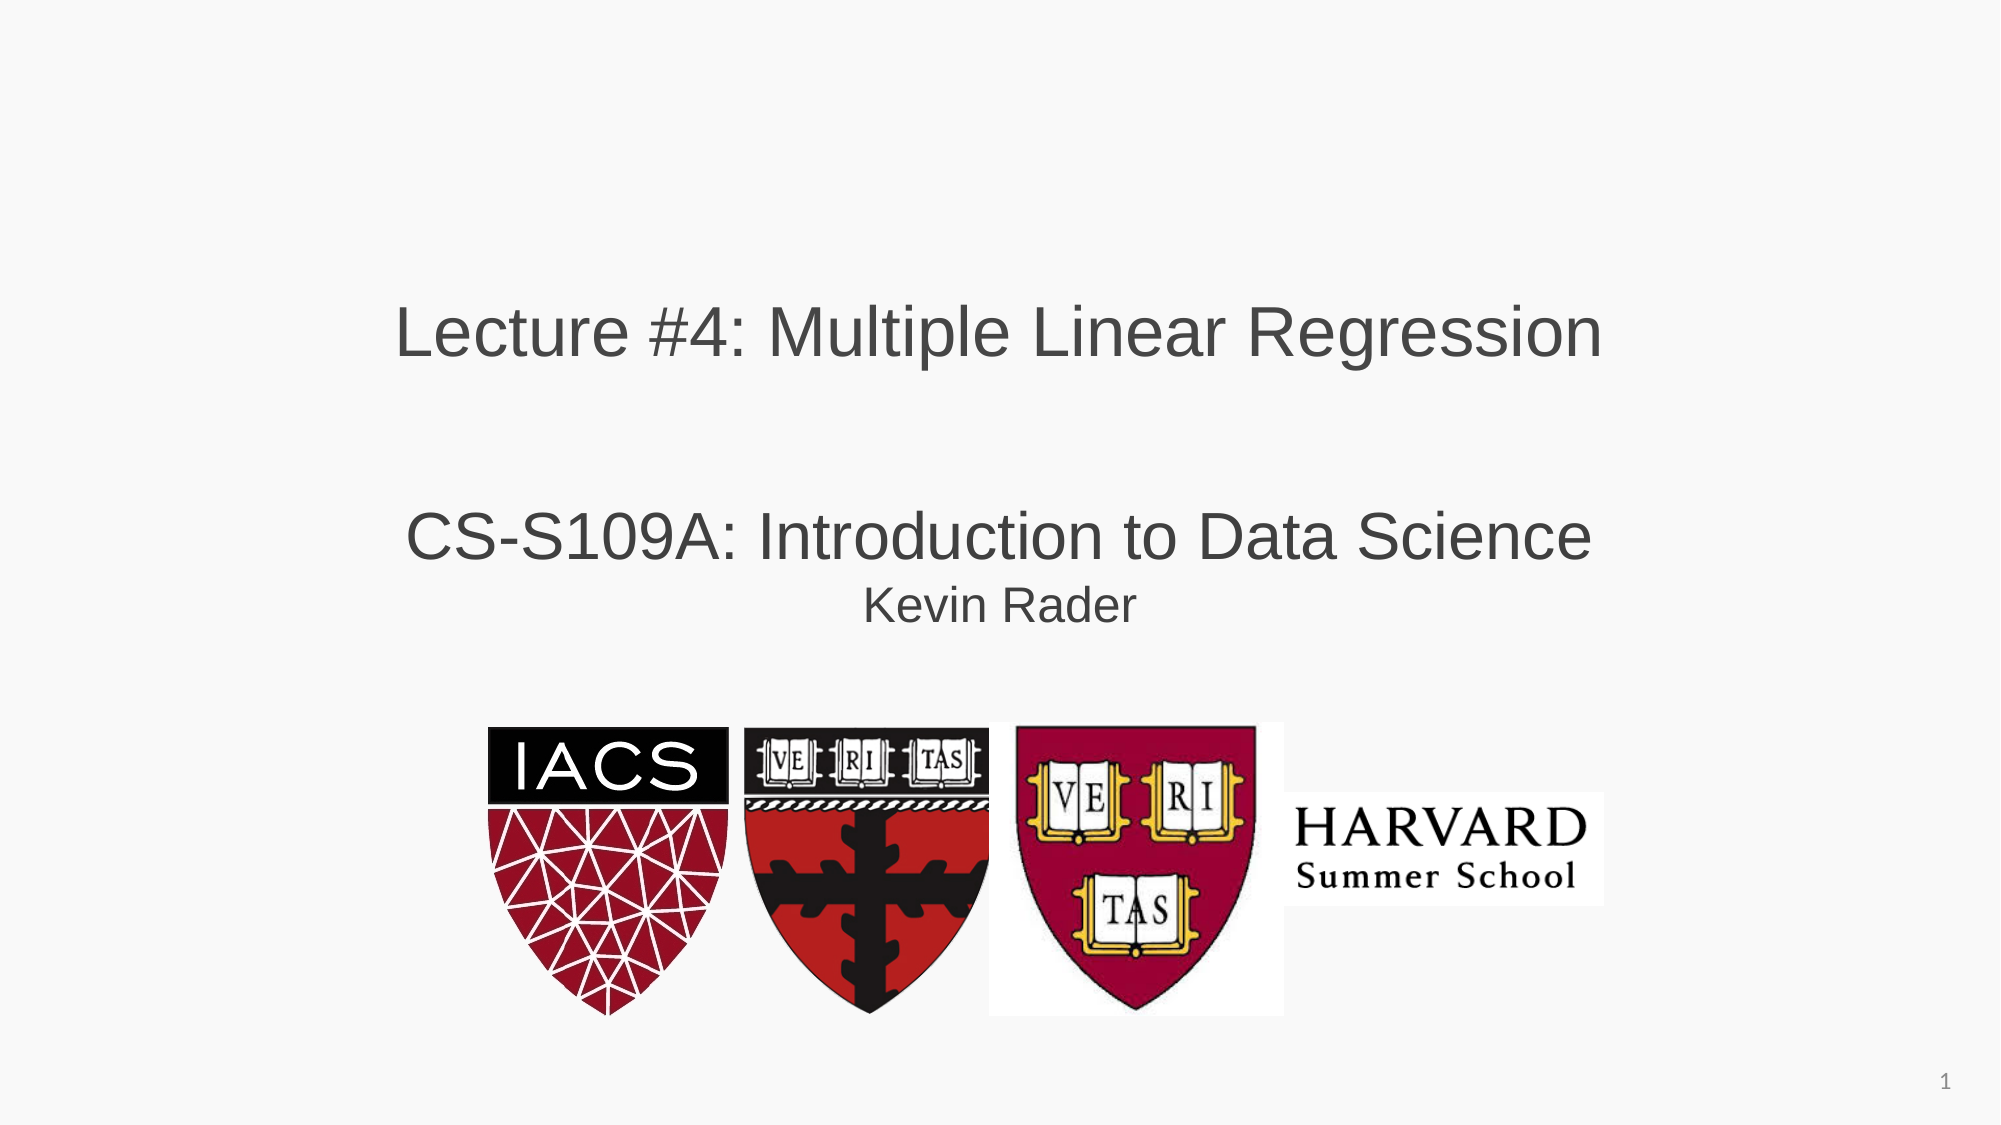

# Lecture #4: Multiple Linear Regression
1